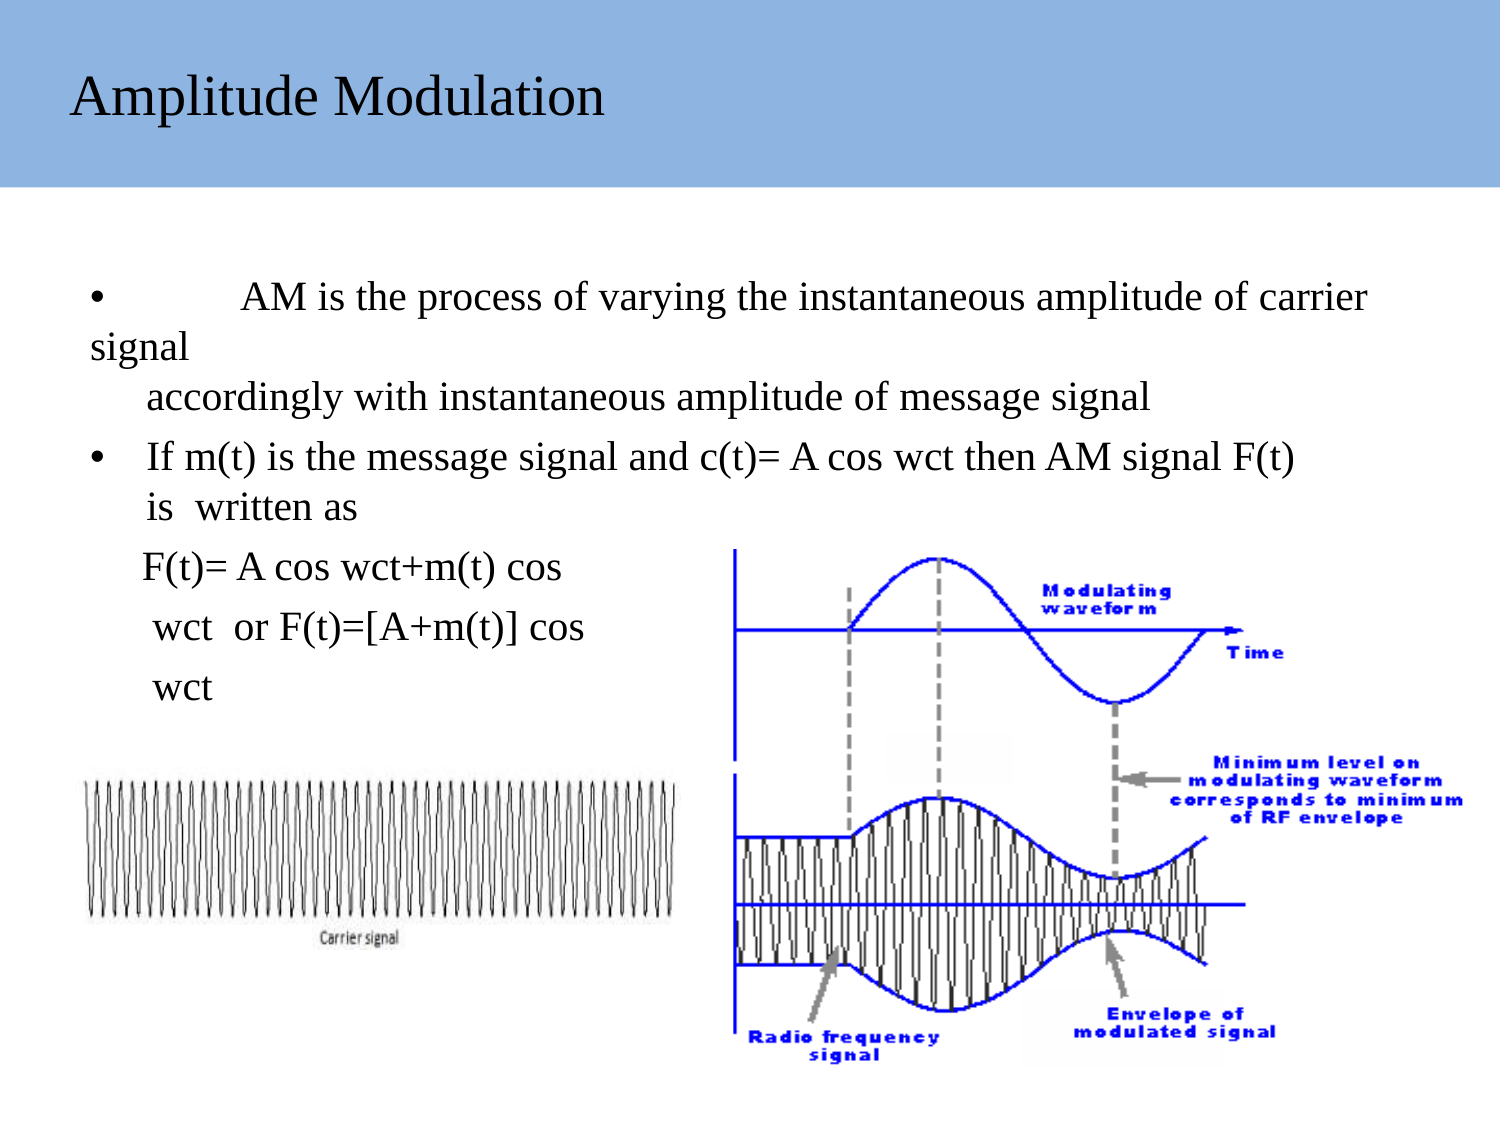

# Amplitude Modulation
•	AM is the process of varying the instantaneous amplitude of carrier signal
accordingly with instantaneous amplitude of message signal
•	If m(t) is the message signal and c(t)= A cos wct then AM signal F(t) is  written as
F(t)= A cos wct+m(t) cos wct  or F(t)=[A+m(t)] cos wct